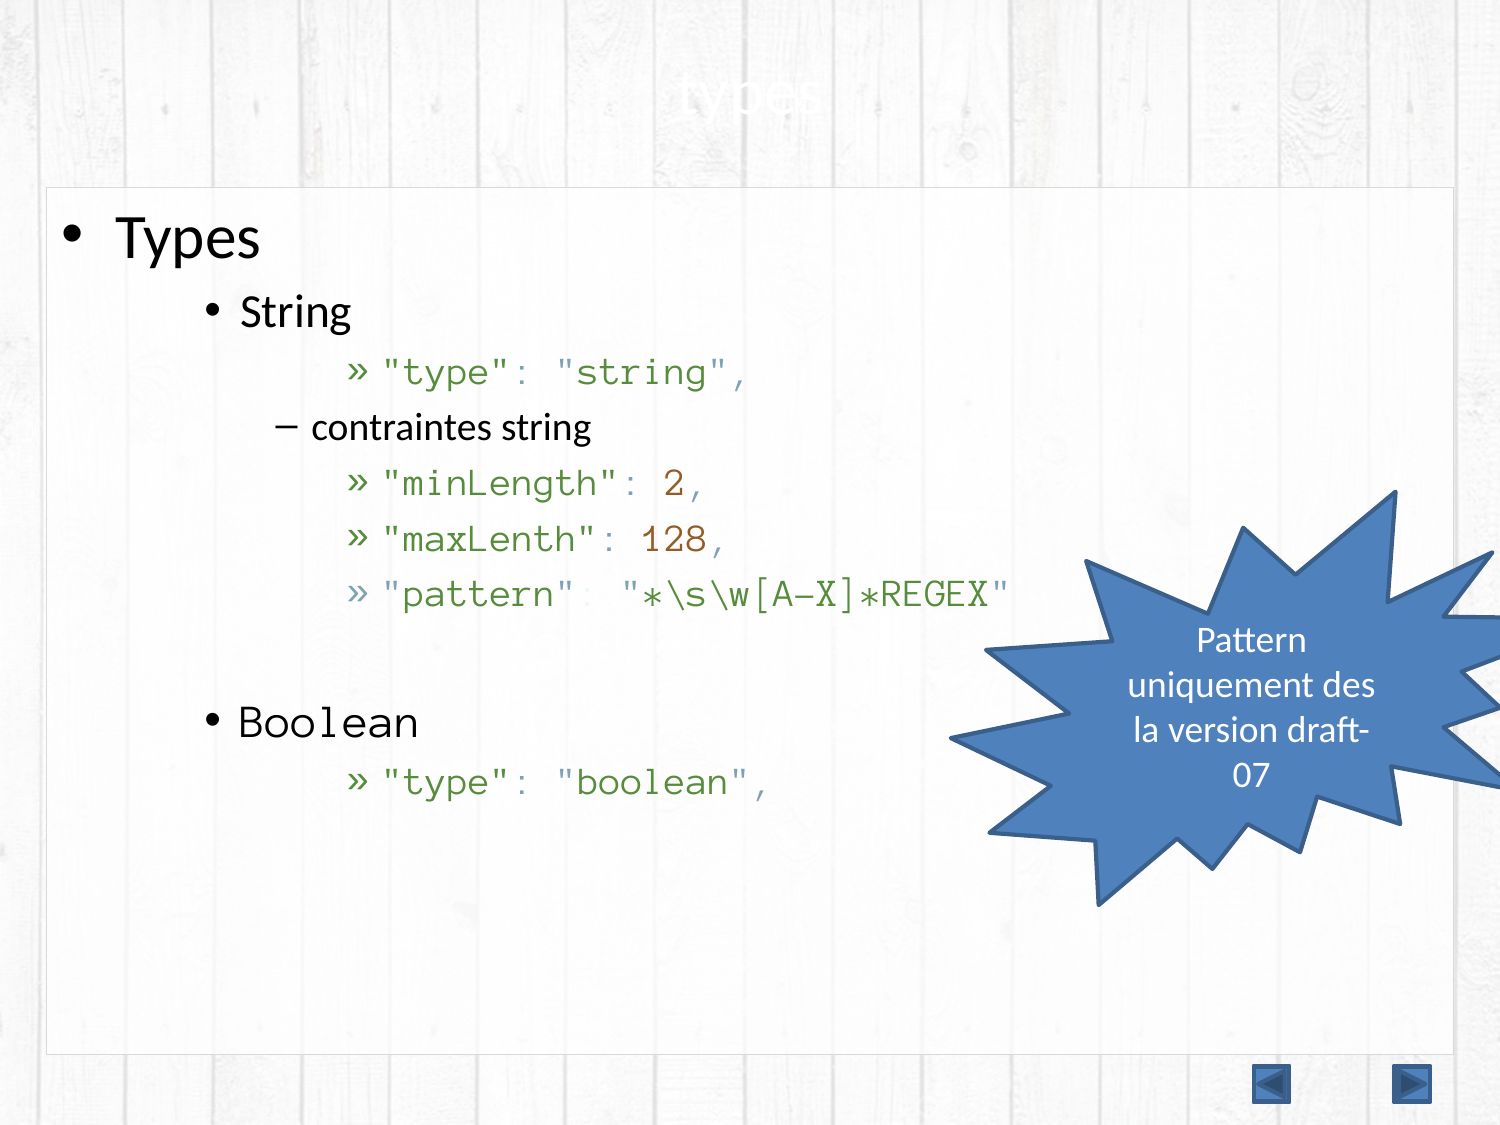

# types
Types
String
"type": "string",
contraintes string
"minLength": 2,
"maxLenth": 128,
"pattern": "*\s\w[A-X]*REGEX"

Boolean
"type": "boolean",

Pattern uniquement des la version draft-07